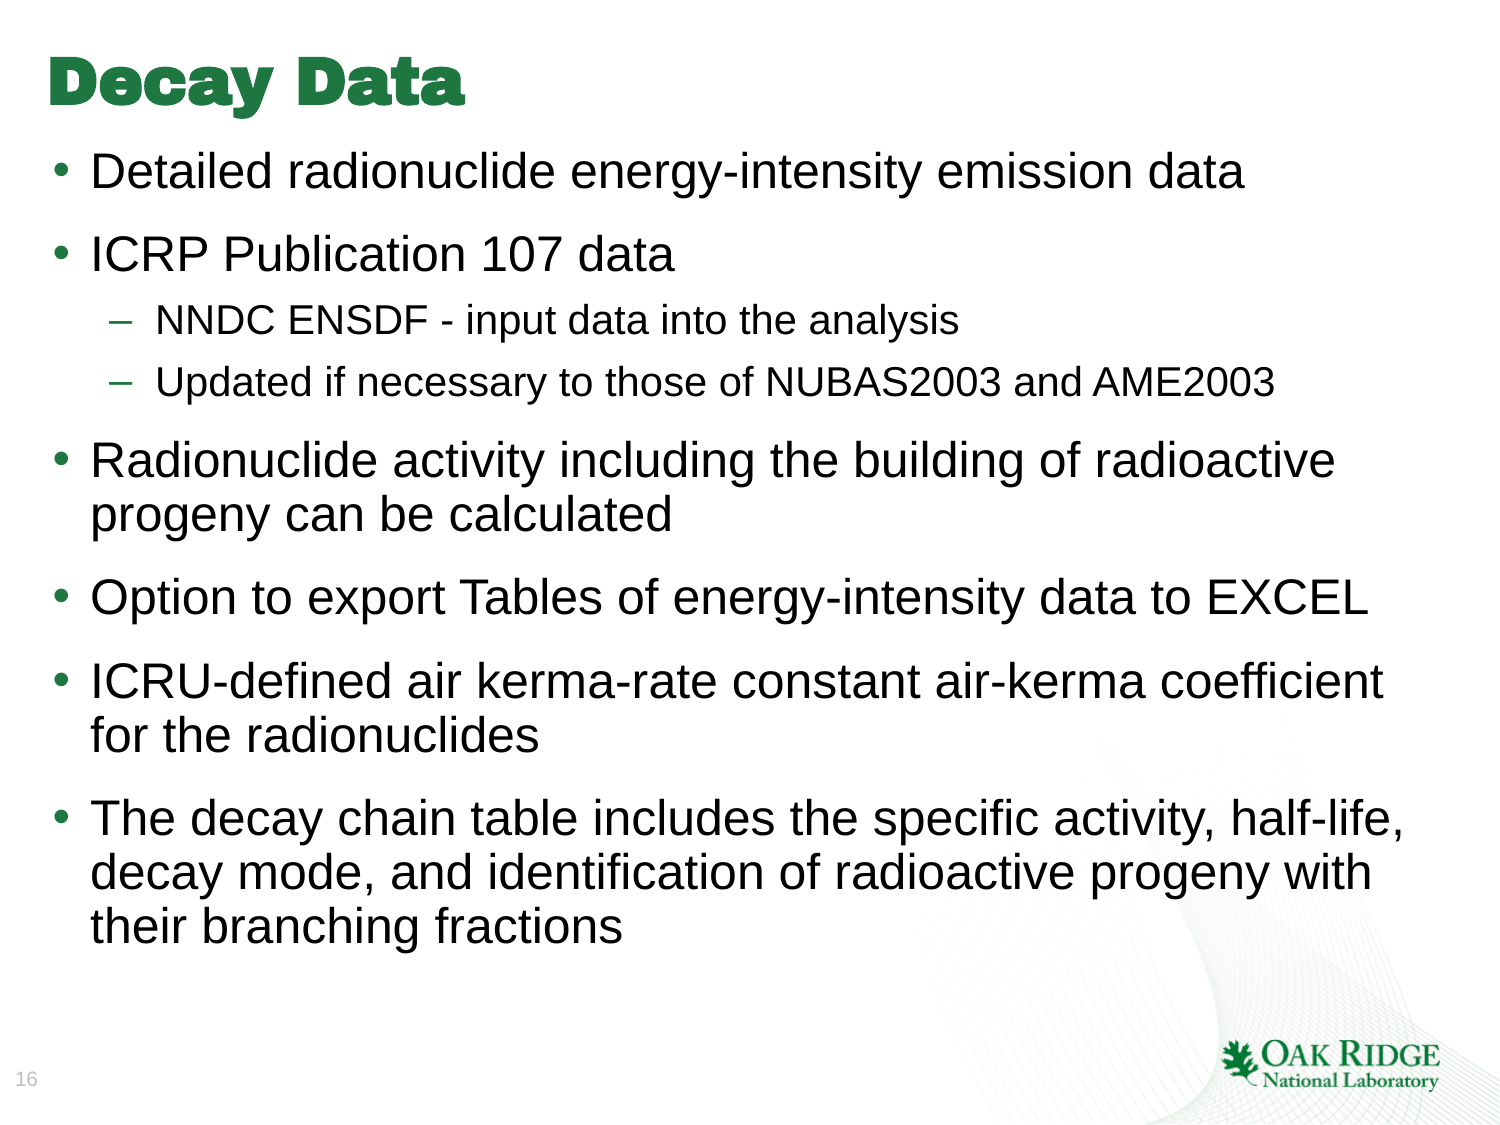

# Decay Data
Detailed radionuclide energy-intensity emission data
ICRP Publication 107 data
NNDC ENSDF - input data into the analysis
Updated if necessary to those of NUBAS2003 and AME2003
Radionuclide activity including the building of radioactive progeny can be calculated
Option to export Tables of energy-intensity data to EXCEL
ICRU-defined air kerma-rate constant air-kerma coefficient for the radionuclides
The decay chain table includes the specific activity, half-life, decay mode, and identification of radioactive progeny with their branching fractions